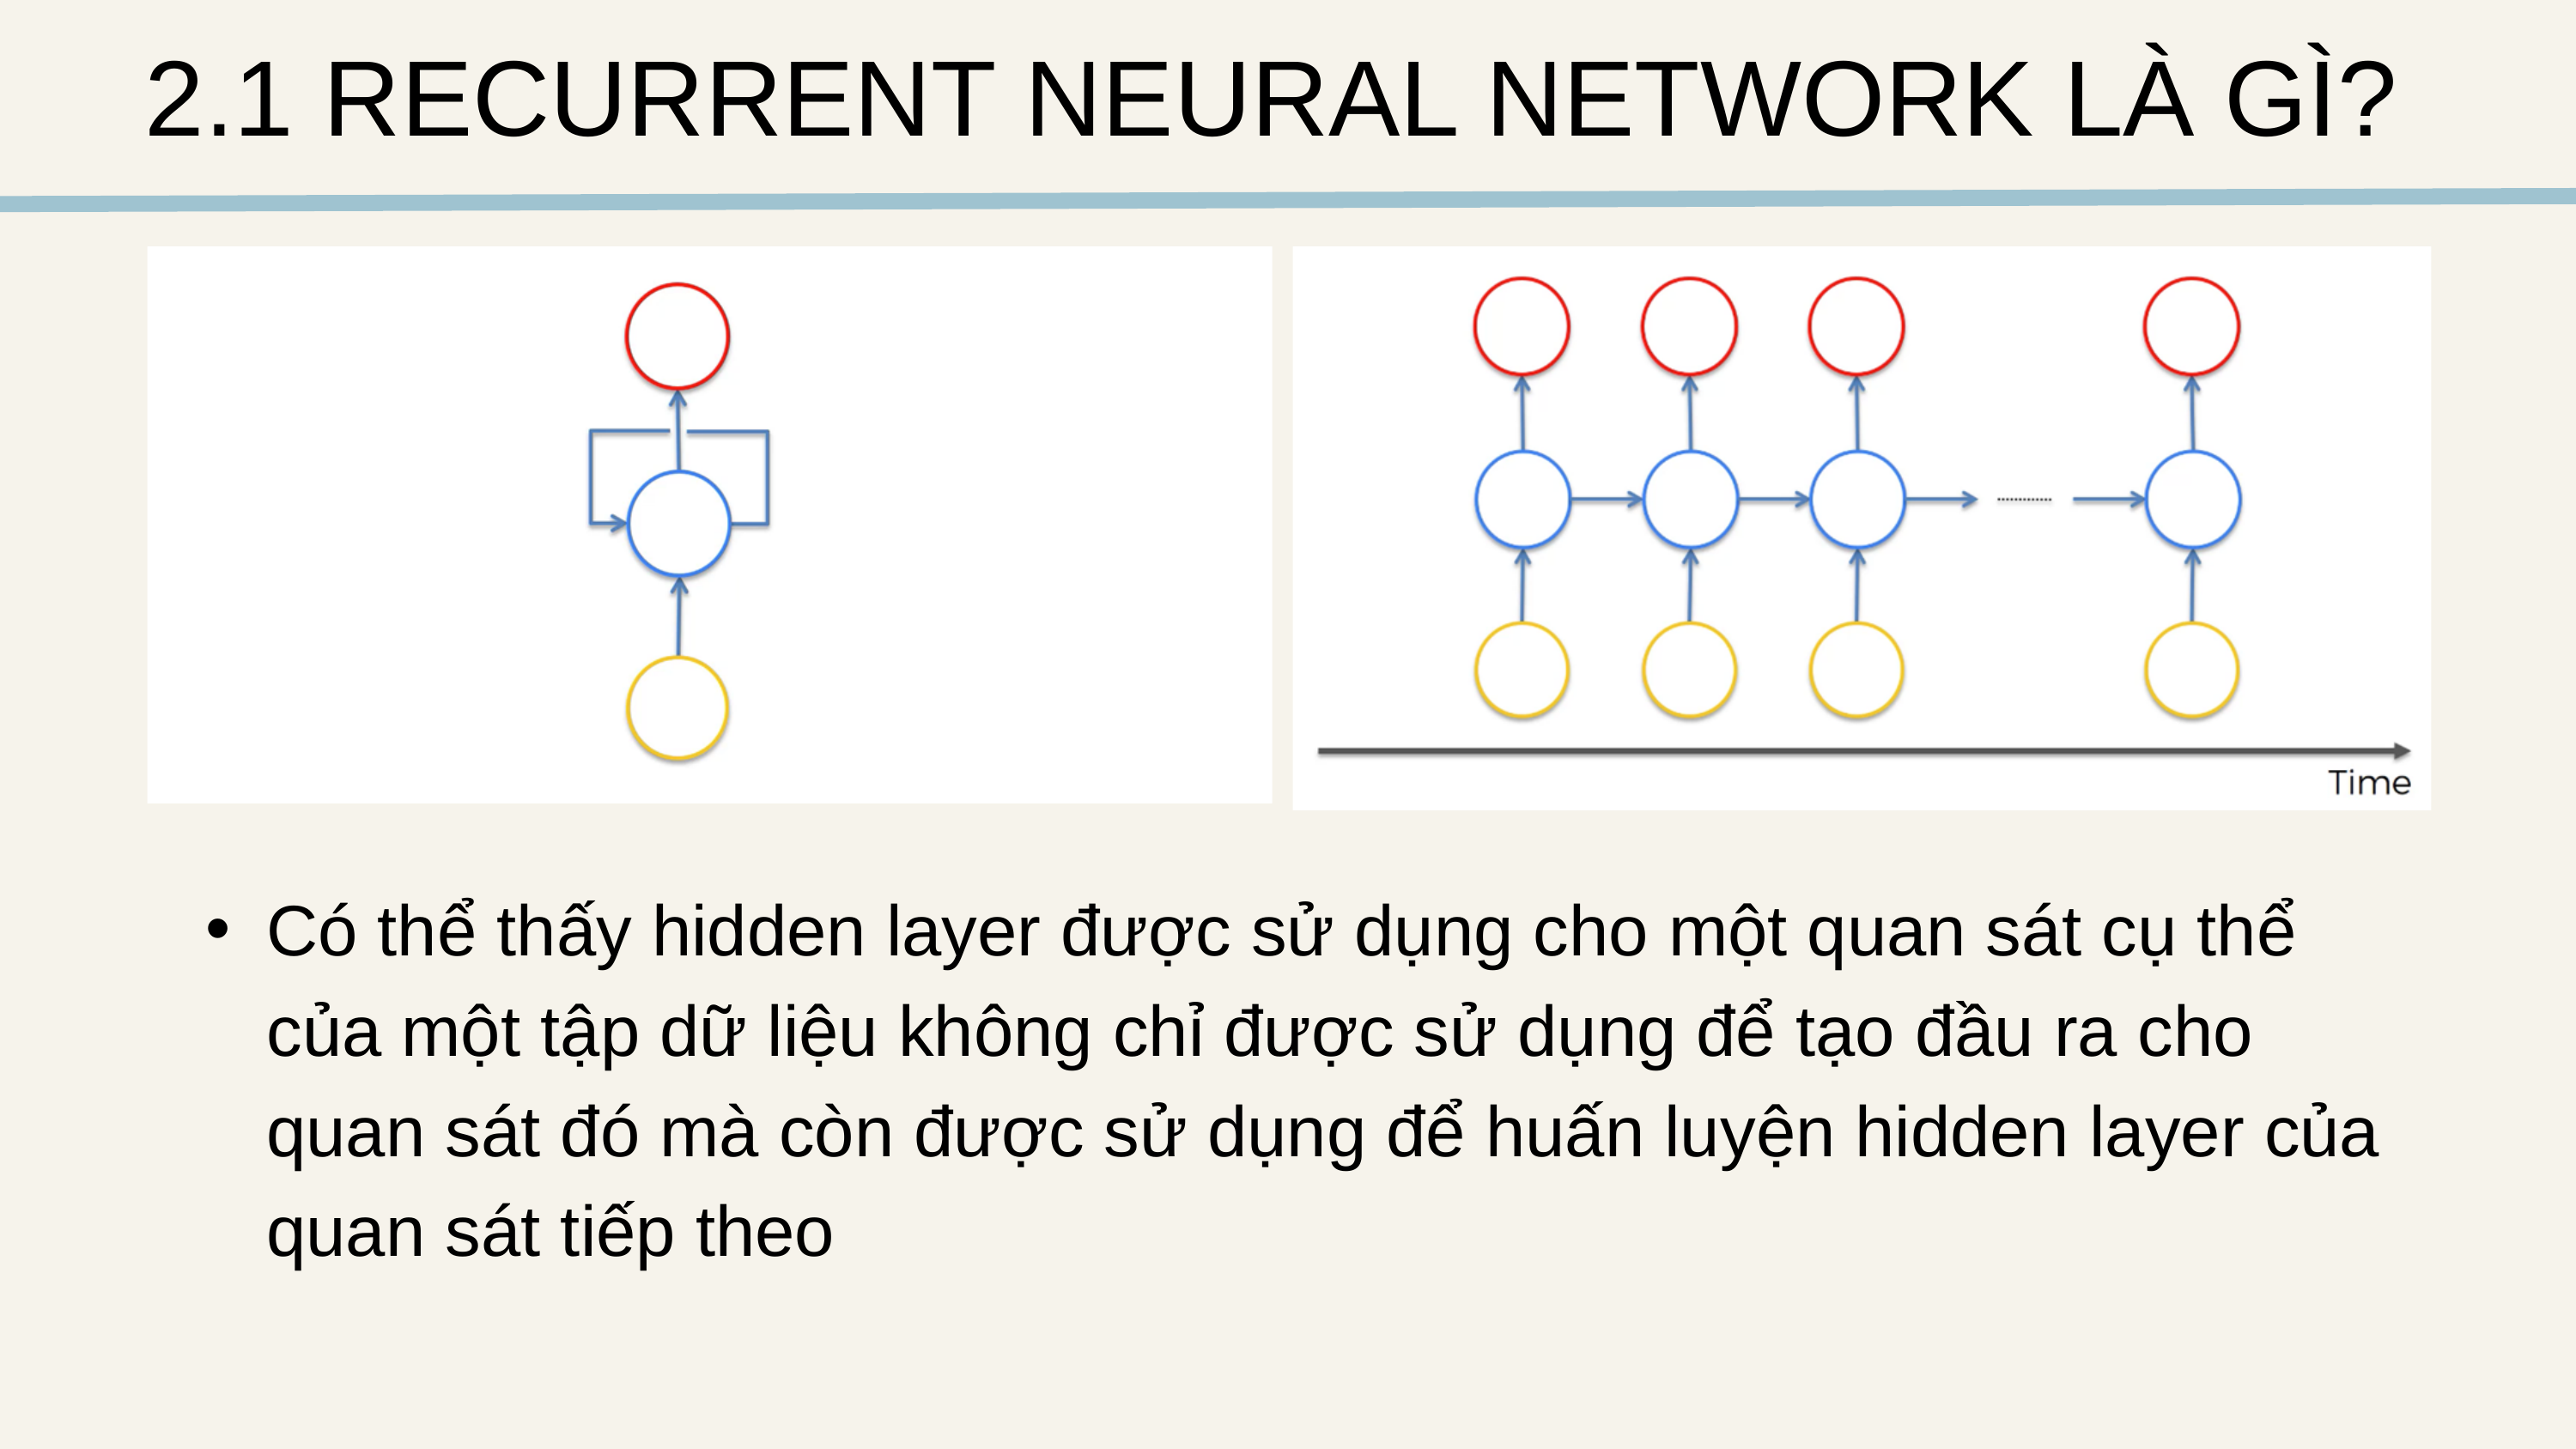

2.1 RECURRENT NEURAL NETWORK LÀ GÌ?

Có thể thấy hidden layer được sử dụng cho một quan sát cụ thể của một tập dữ liệu không chỉ được sử dụng để tạo đầu ra cho quan sát đó mà còn được sử dụng để huấn luyện hidden layer của quan sát tiếp theo